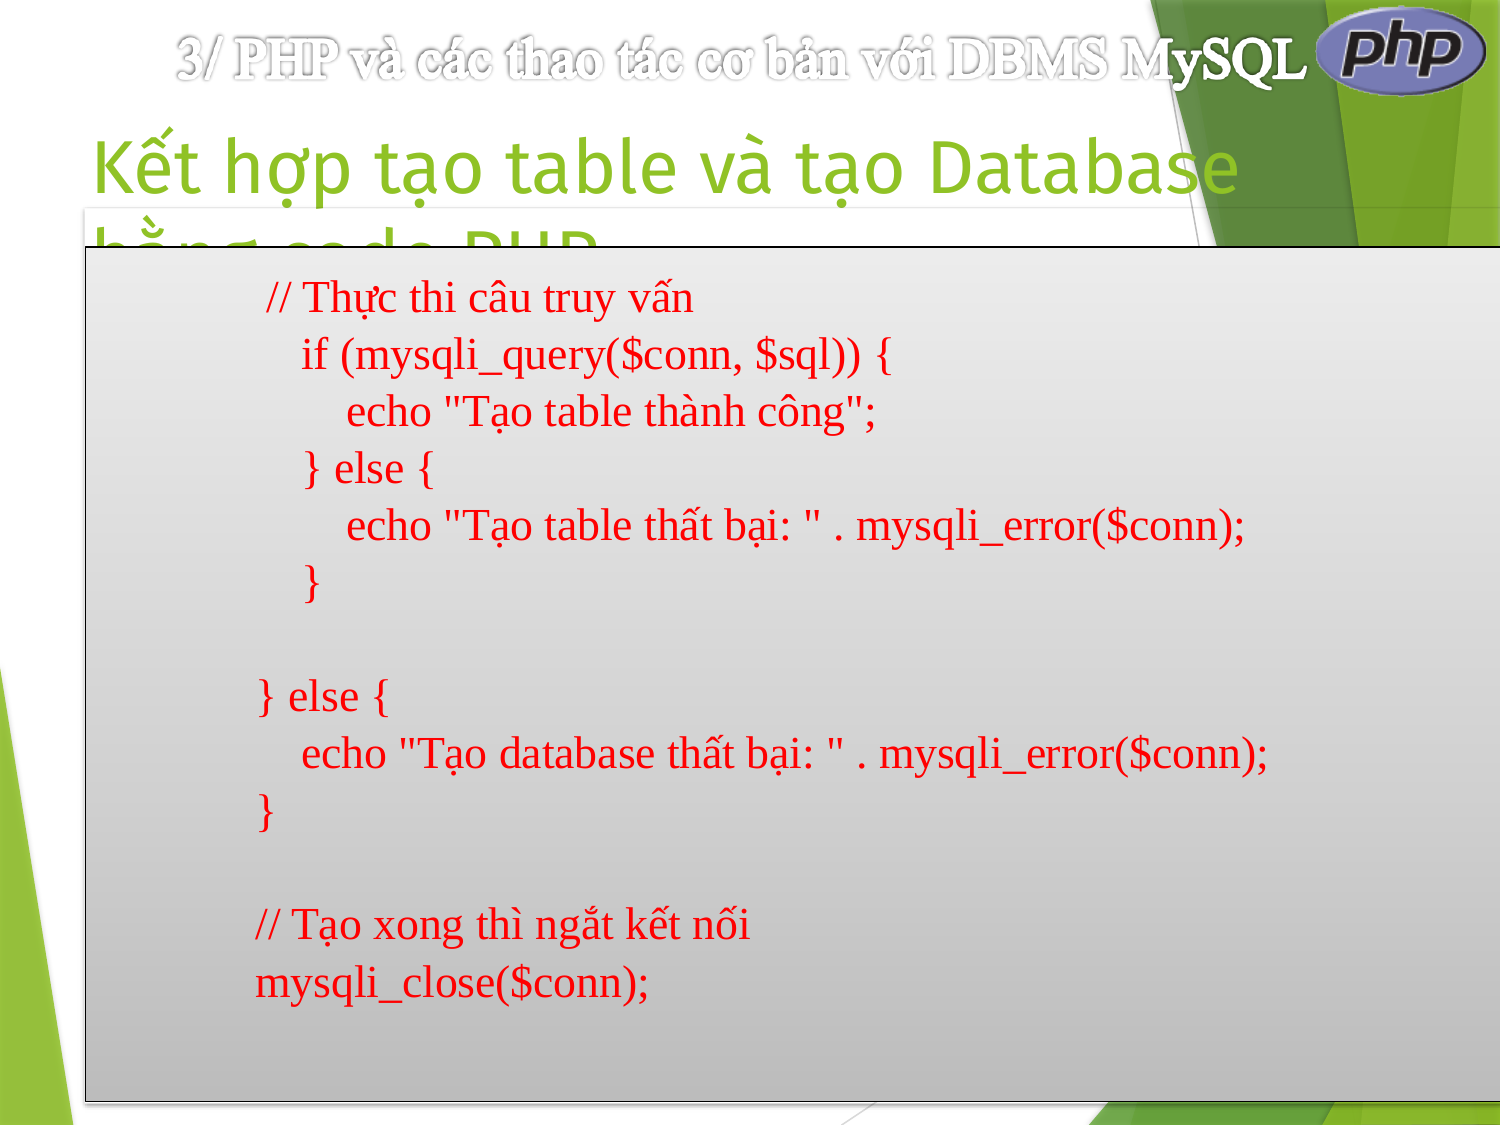

# Kết hợp tạo table và tạo Database bằng code PHP Sử dụng MySQLi Object-oriented:

 // Thực thi câu truy vấn
    if (mysqli_query($conn, $sql)) {
        echo "Tạo table thành công";
    } else {
        echo "Tạo table thất bại: " . mysqli_error($conn);
    }

} else {
    echo "Tạo database thất bại: " . mysqli_error($conn);
}

// Tạo xong thì ngắt kết nối
mysqli_close($conn);